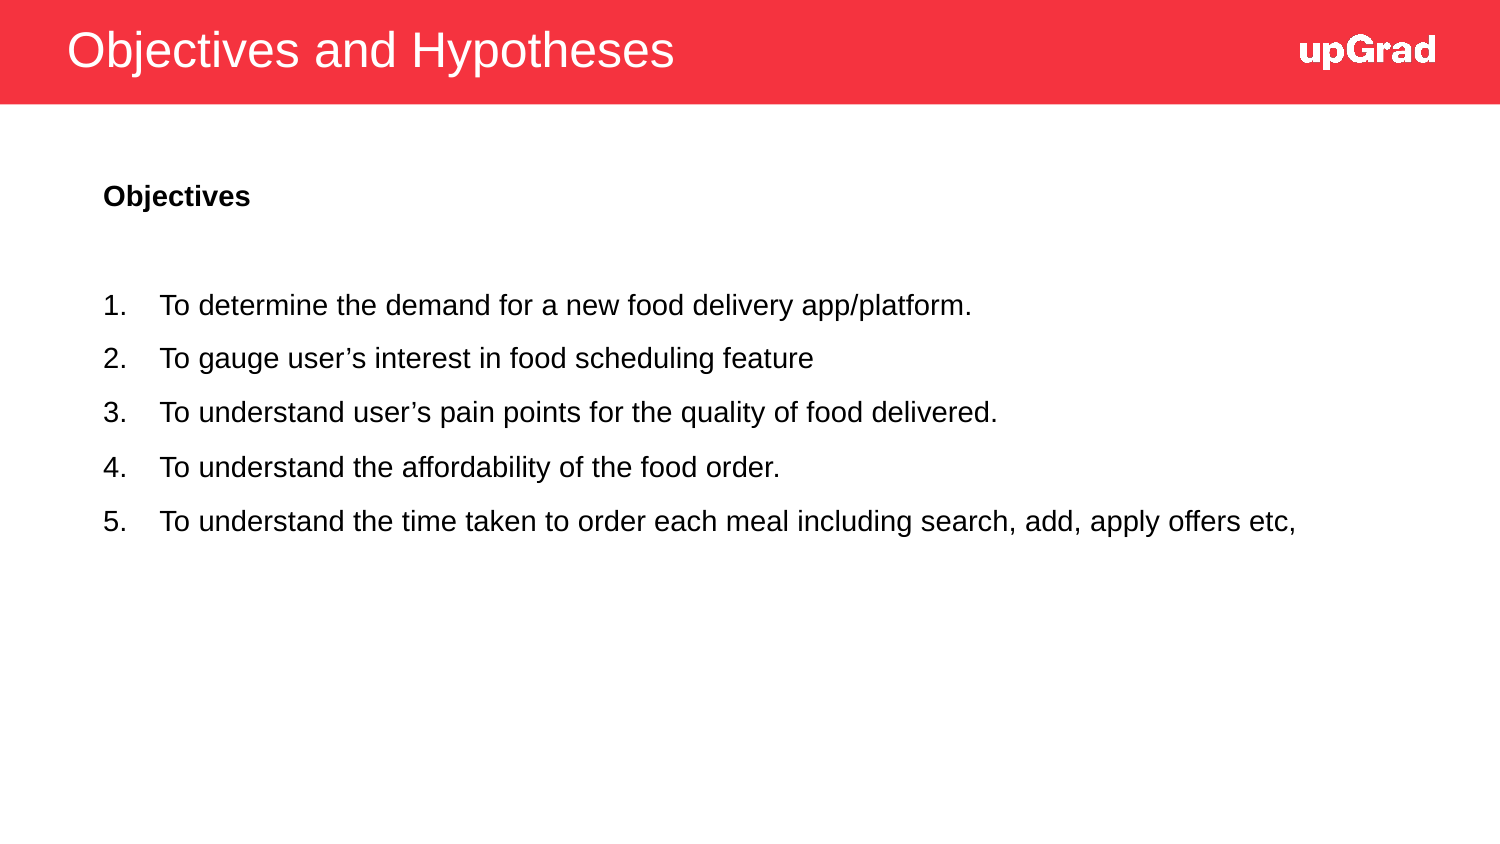

# Objectives and Hypotheses

Objectives

To determine the demand for a new food delivery app/platform.
To gauge user’s interest in food scheduling feature
To understand user’s pain points for the quality of food delivered.
To understand the affordability of the food order.
To understand the time taken to order each meal including search, add, apply offers etc,